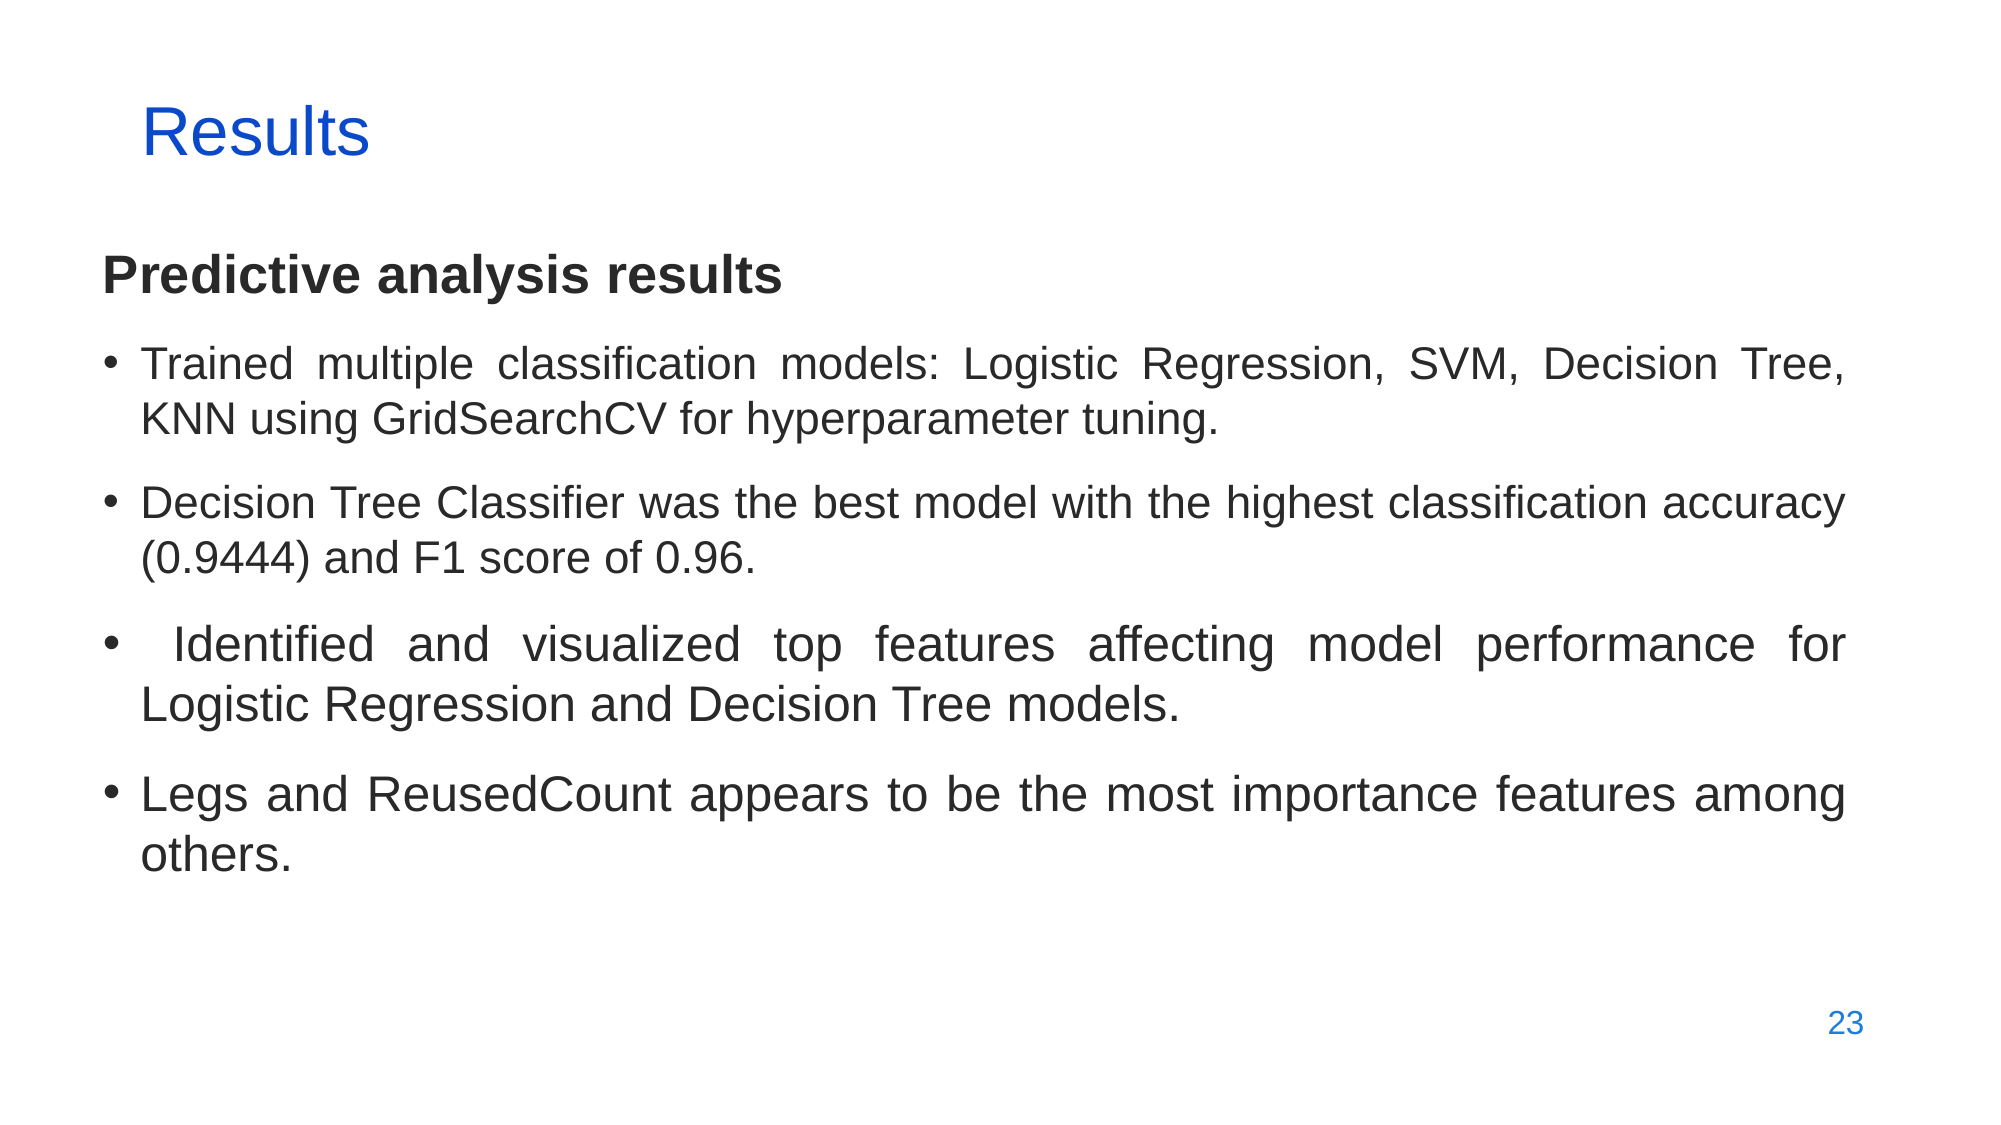

Results
Predictive analysis results
Trained multiple classification models: Logistic Regression, SVM, Decision Tree, KNN using GridSearchCV for hyperparameter tuning.
Decision Tree Classifier was the best model with the highest classification accuracy (0.9444) and F1 score of 0.96.
 Identified and visualized top features affecting model performance for Logistic Regression and Decision Tree models.
Legs and ReusedCount appears to be the most importance features among others.

23